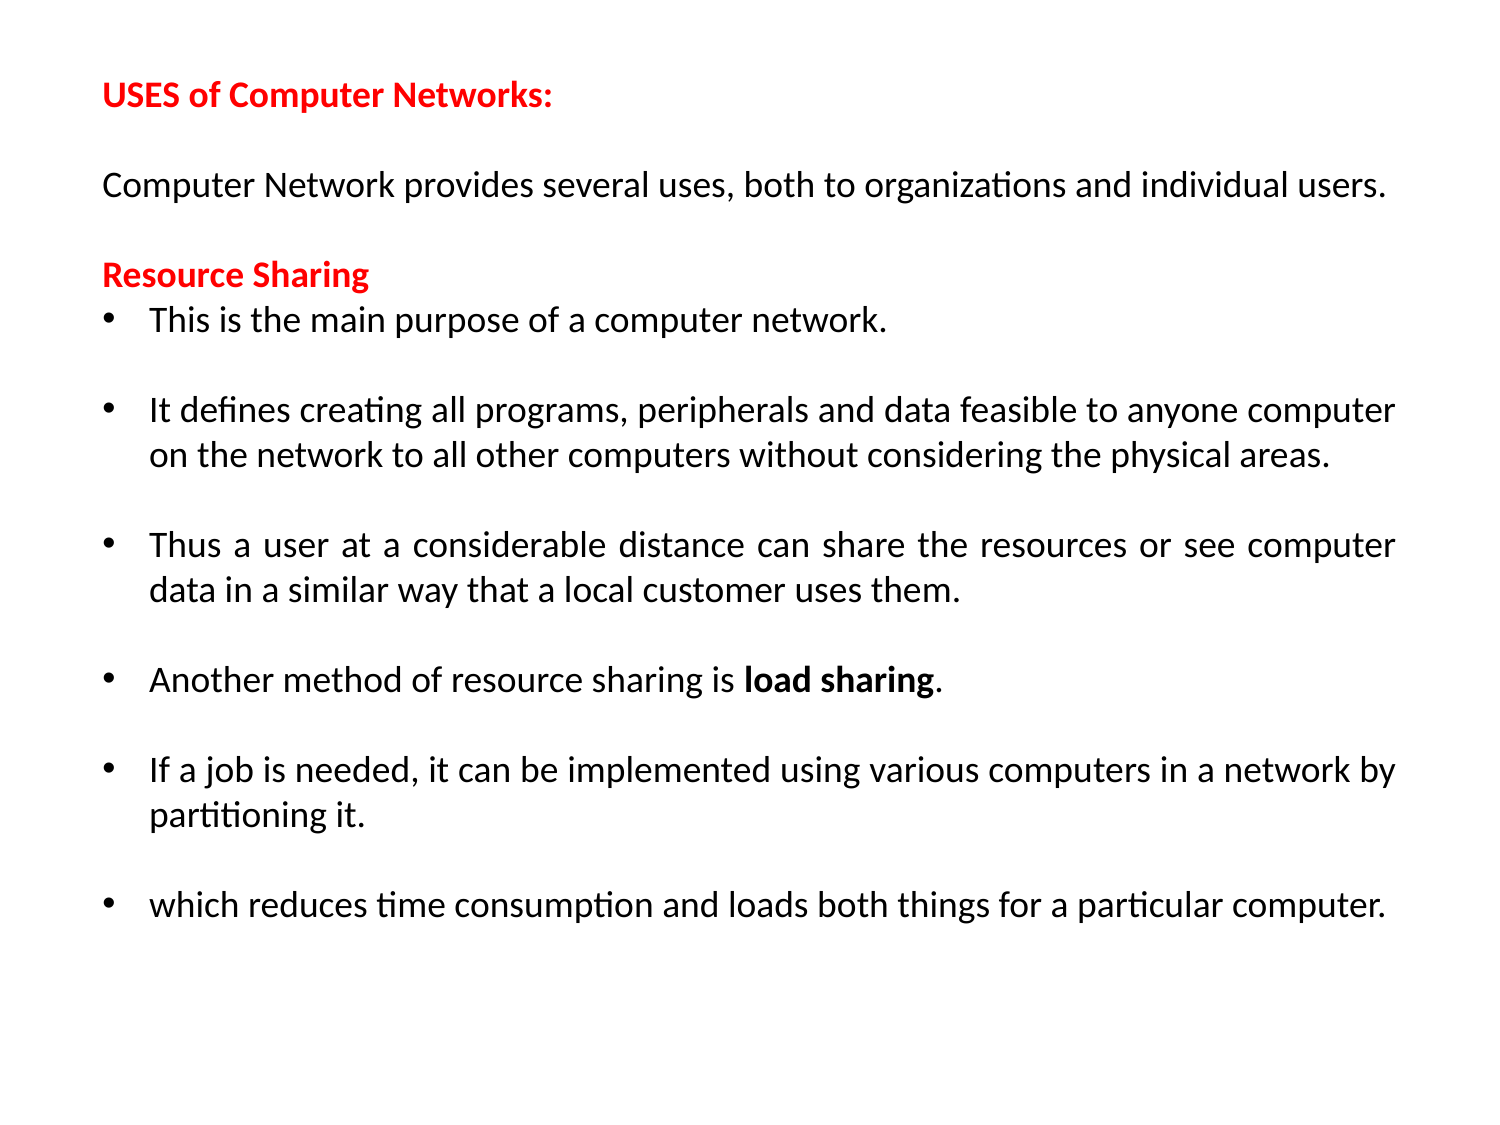

Computer Network provides several uses, both to organizations and individual users.
Resource Sharing
This is the main purpose of a computer network. It defines creating all programs, peripherals and data feasible to anyone computer on the network to all other computers without considering the physical areas. Thus a user at a considerable distance can share the resources or see computer data in a similar way that a local customer uses them.
Another method of resource sharing is load sharing. If a job is needed, it can be implemented using various computers in a network by partitioning it, which reduces time consumption and loads both things for a particular computer.

USES of Computer Networks:

Computer Network provides several uses, both to organizations and individual users.

Resource Sharing
This is the main purpose of a computer network.

It defines creating all programs, peripherals and data feasible to anyone computer on the network to all other computers without considering the physical areas.

Thus a user at a considerable distance can share the resources or see computer data in a similar way that a local customer uses them.

Another method of resource sharing is load sharing.

If a job is needed, it can be implemented using various computers in a network by partitioning it.

which reduces time consumption and loads both things for a particular computer.